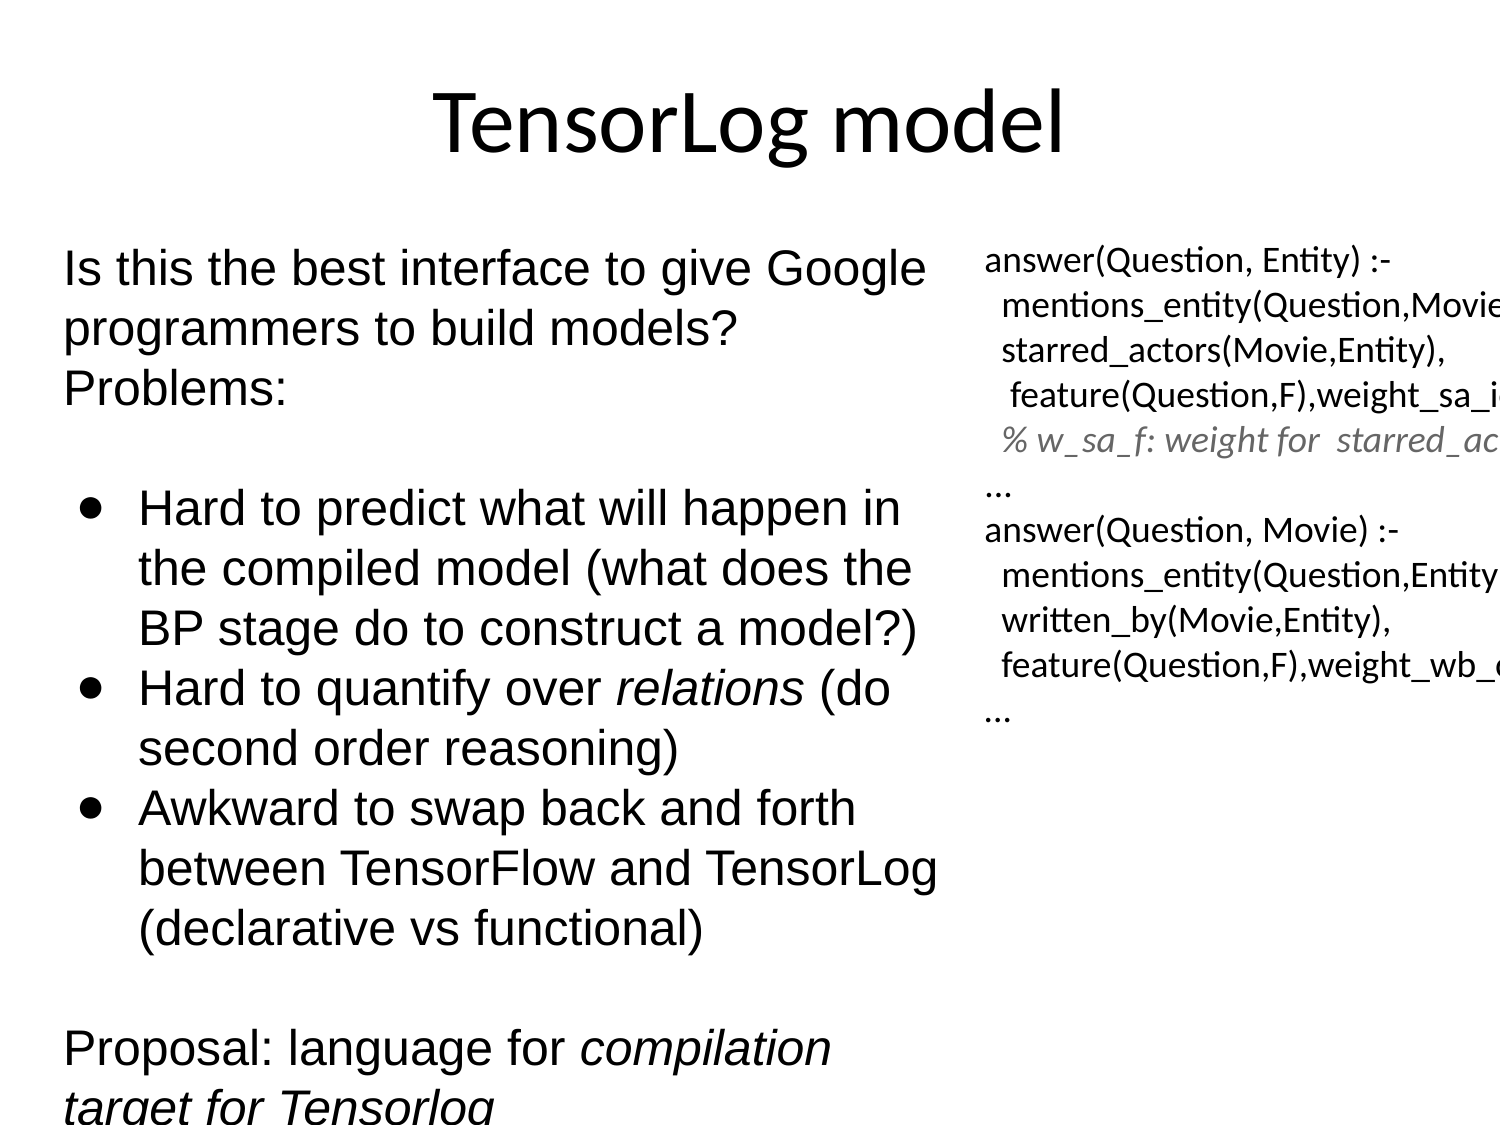

# TensorLog model
Is this the best interface to give Google programmers to build models? Problems:

Hard to predict what will happen in the compiled model (what does the BP stage do to construct a model?)
Hard to quantify over relations (do second order reasoning)
Awkward to swap back and forth between TensorFlow and TensorLog (declarative vs functional)

Proposal: language for compilation target for Tensorlog
answer(Question, Entity) :-
  mentions_entity(Question,Movie),
  starred_actors(Movie,Entity),
   feature(Question,F),weight_sa_io(F).
  % w_sa_f: weight for  starred_actors(i,o)
...
answer(Question, Movie) :-
  mentions_entity(Question,Entity),
  written_by(Movie,Entity),
  feature(Question,F),weight_wb_oi(F).
...